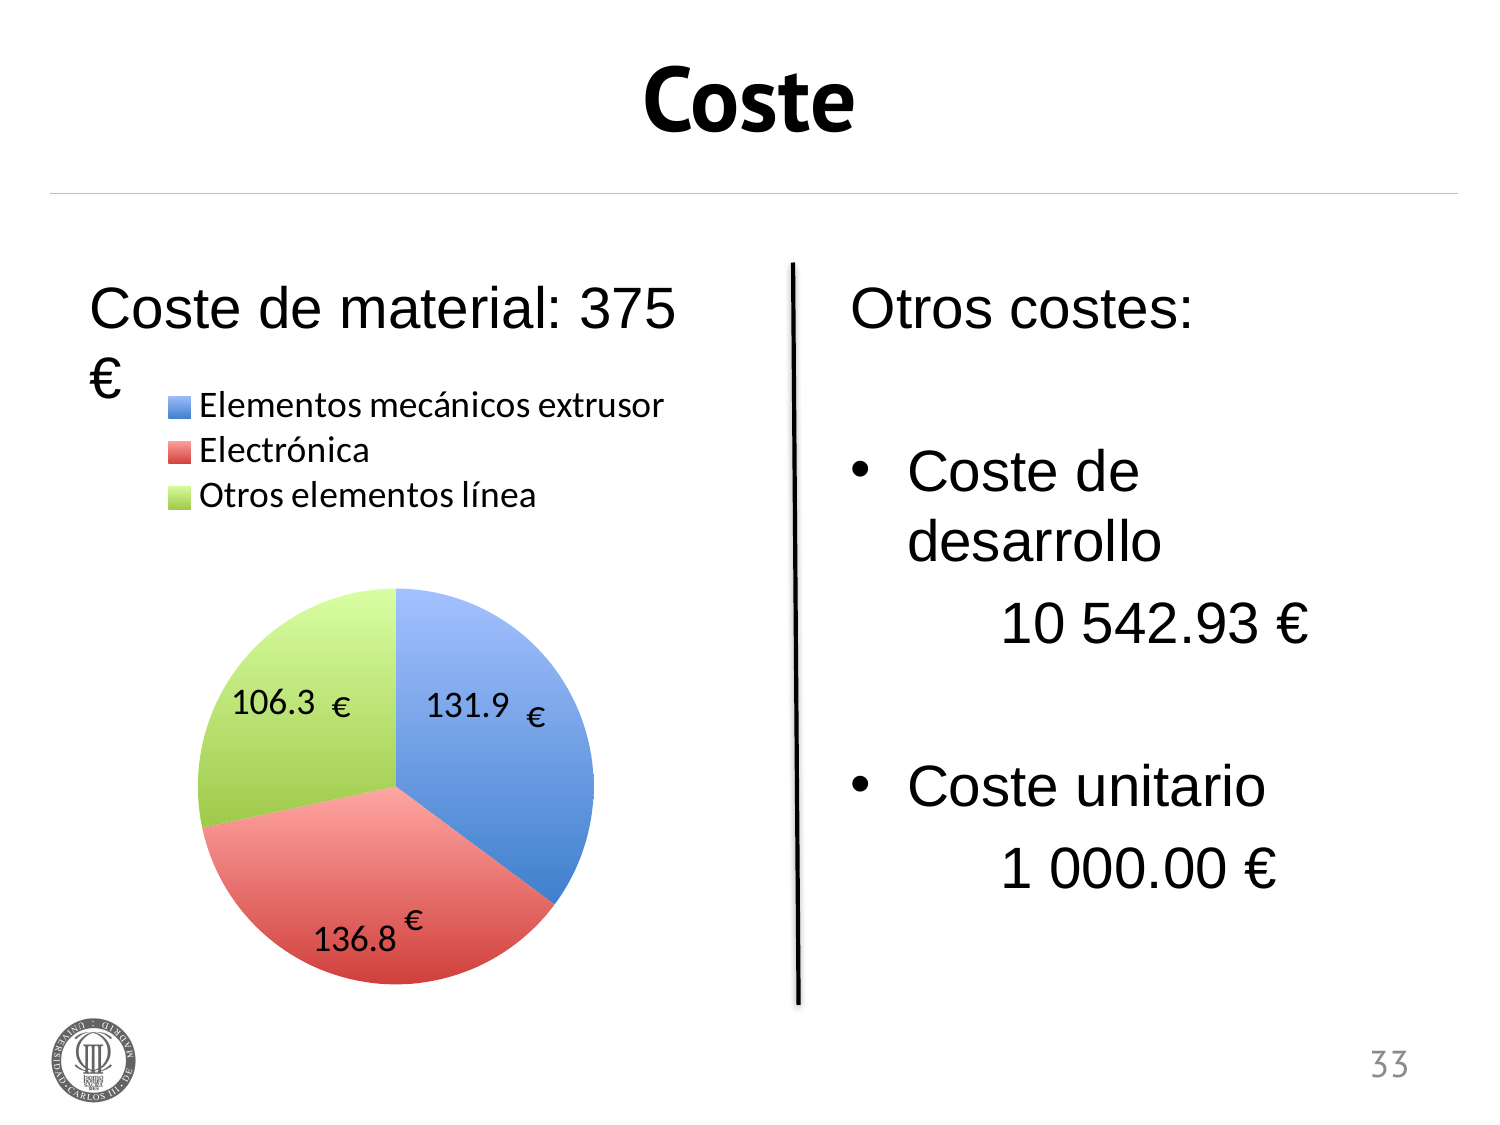

# Coste
Coste de material: 375 €
Otros costes:

Coste de desarrollo
	10 542.93 €

Coste unitario
	1 000.00 €

### Chart

| Category | Ventas |
|---|---|
| Elementos mecánicos extrusor | 131.9 |
| Electrónica | 136.8 |
| Otros elementos línea | 106.3 |
€
€
€
33